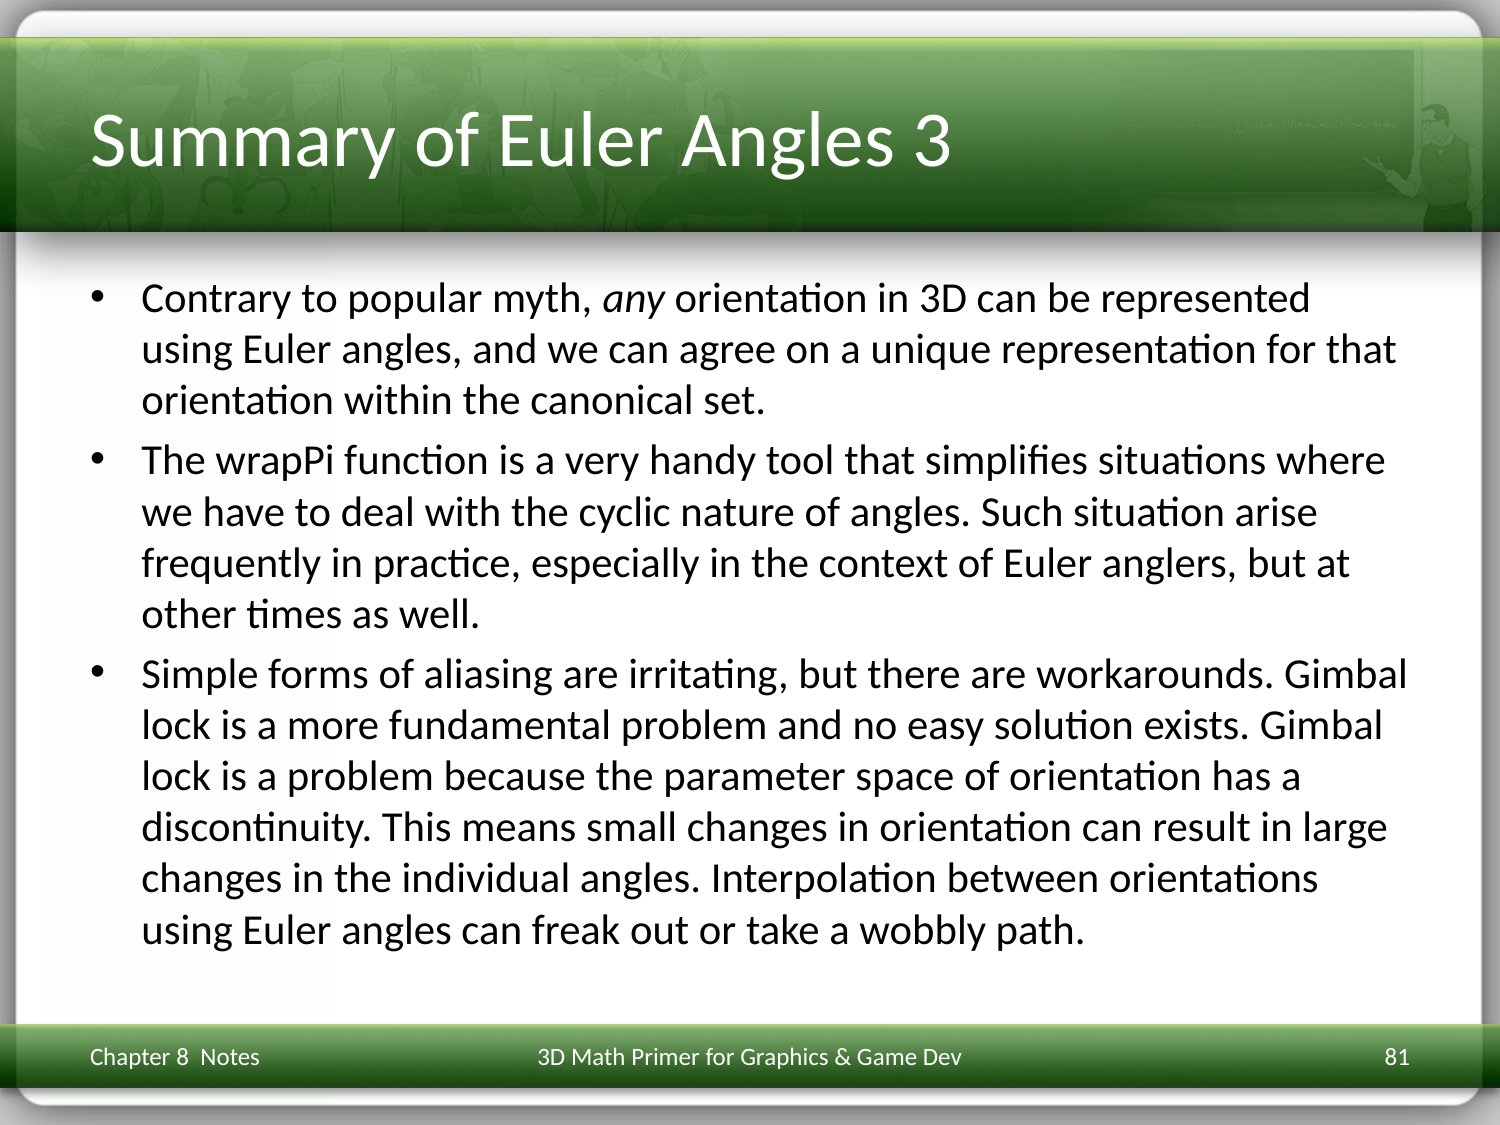

# Summary of Euler Angles 3
Contrary to popular myth, any orientation in 3D can be represented using Euler angles, and we can agree on a unique representation for that orientation within the canonical set.
The wrapPi function is a very handy tool that simplifies situations where we have to deal with the cyclic nature of angles. Such situation arise frequently in practice, especially in the context of Euler anglers, but at other times as well.
Simple forms of aliasing are irritating, but there are workarounds. Gimbal lock is a more fundamental problem and no easy solution exists. Gimbal lock is a problem because the parameter space of orientation has a discontinuity. This means small changes in orientation can result in large changes in the individual angles. Interpolation between orientations using Euler angles can freak out or take a wobbly path.
Chapter 8  Notes
3D Math Primer for Graphics & Game Dev
81